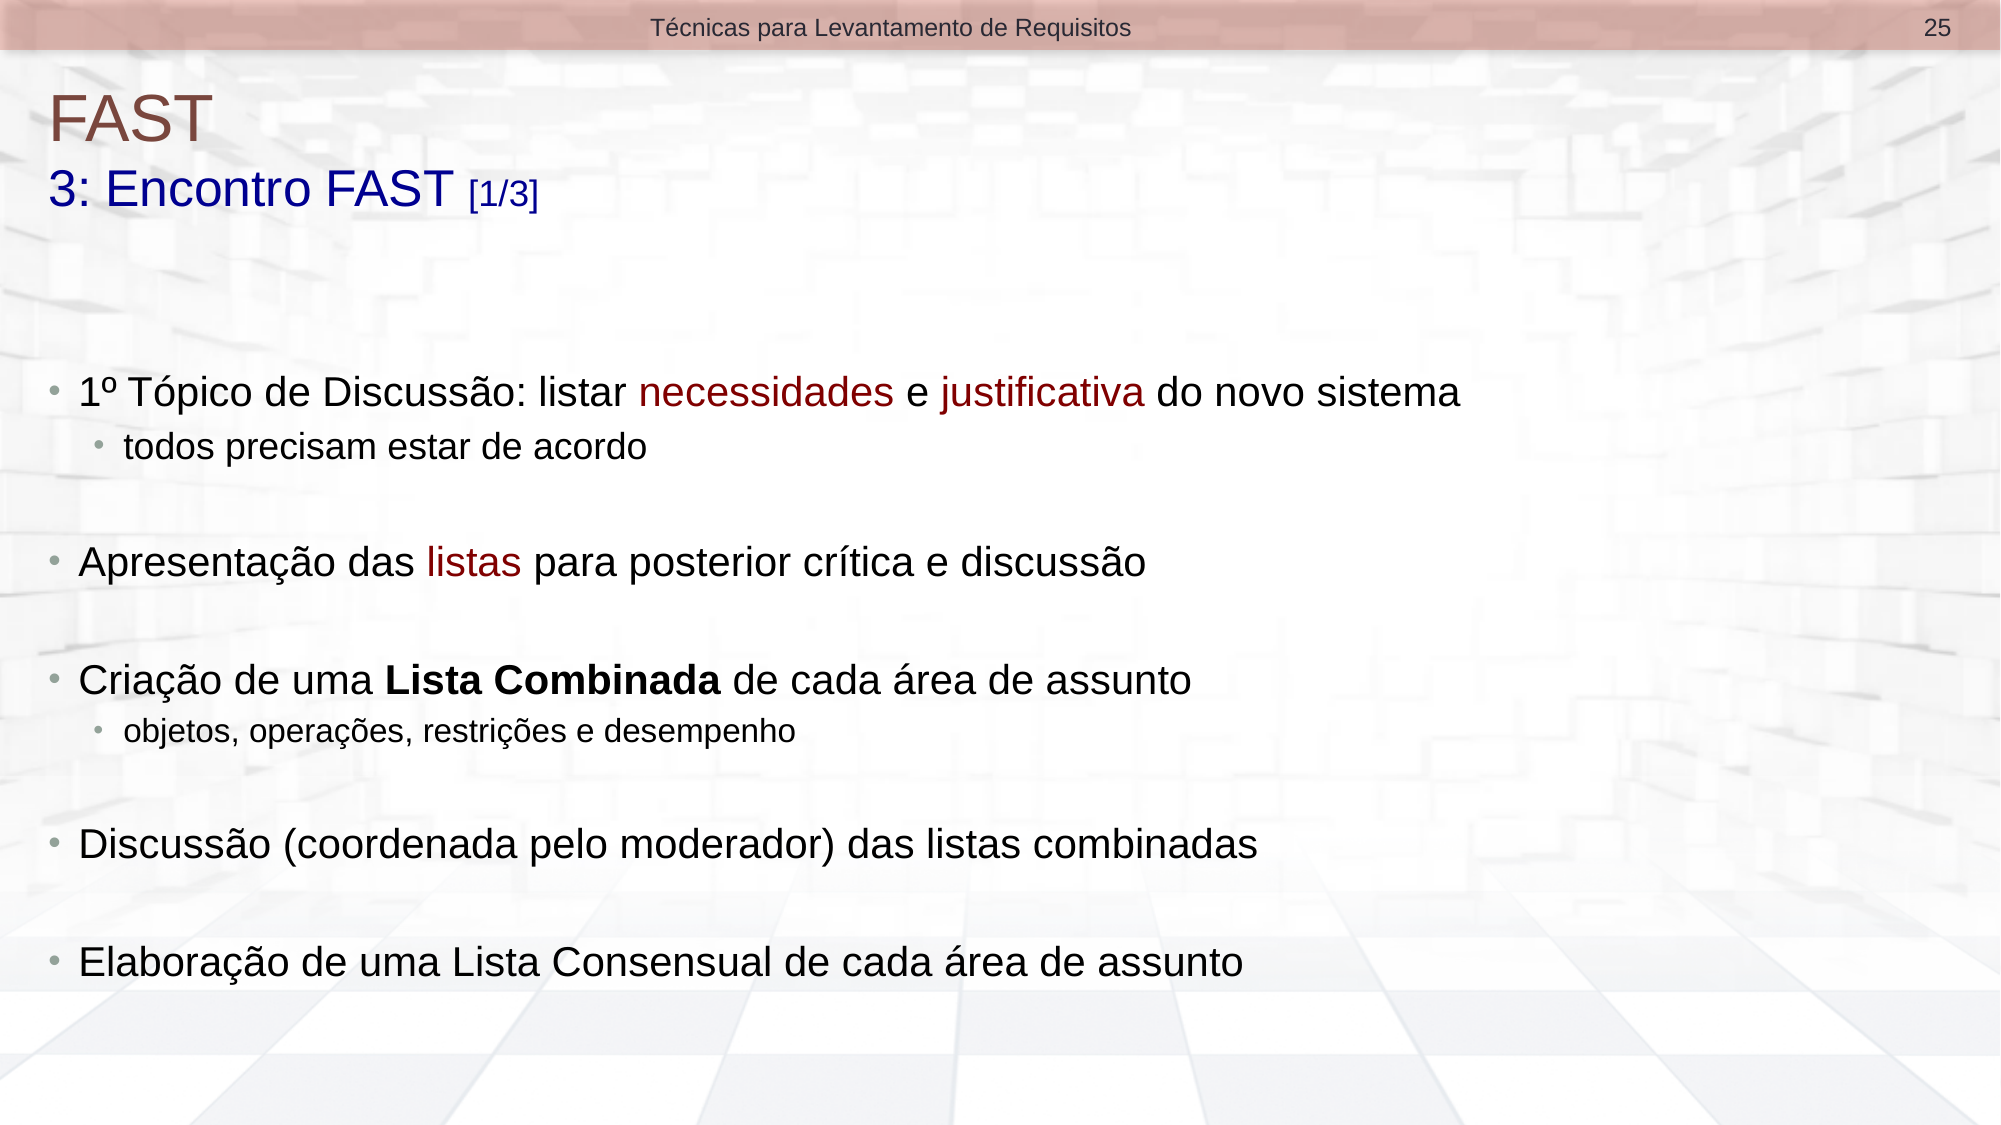

25
Técnicas para Levantamento de Requisitos
# FAST 3: Encontro FAST [1/3]
1º Tópico de Discussão: listar necessidades e justificativa do novo sistema
todos precisam estar de acordo

Apresentação das listas para posterior crítica e discussão

Criação de uma Lista Combinada de cada área de assunto
objetos, operações, restrições e desempenho

Discussão (coordenada pelo moderador) das listas combinadas

Elaboração de uma Lista Consensual de cada área de assunto